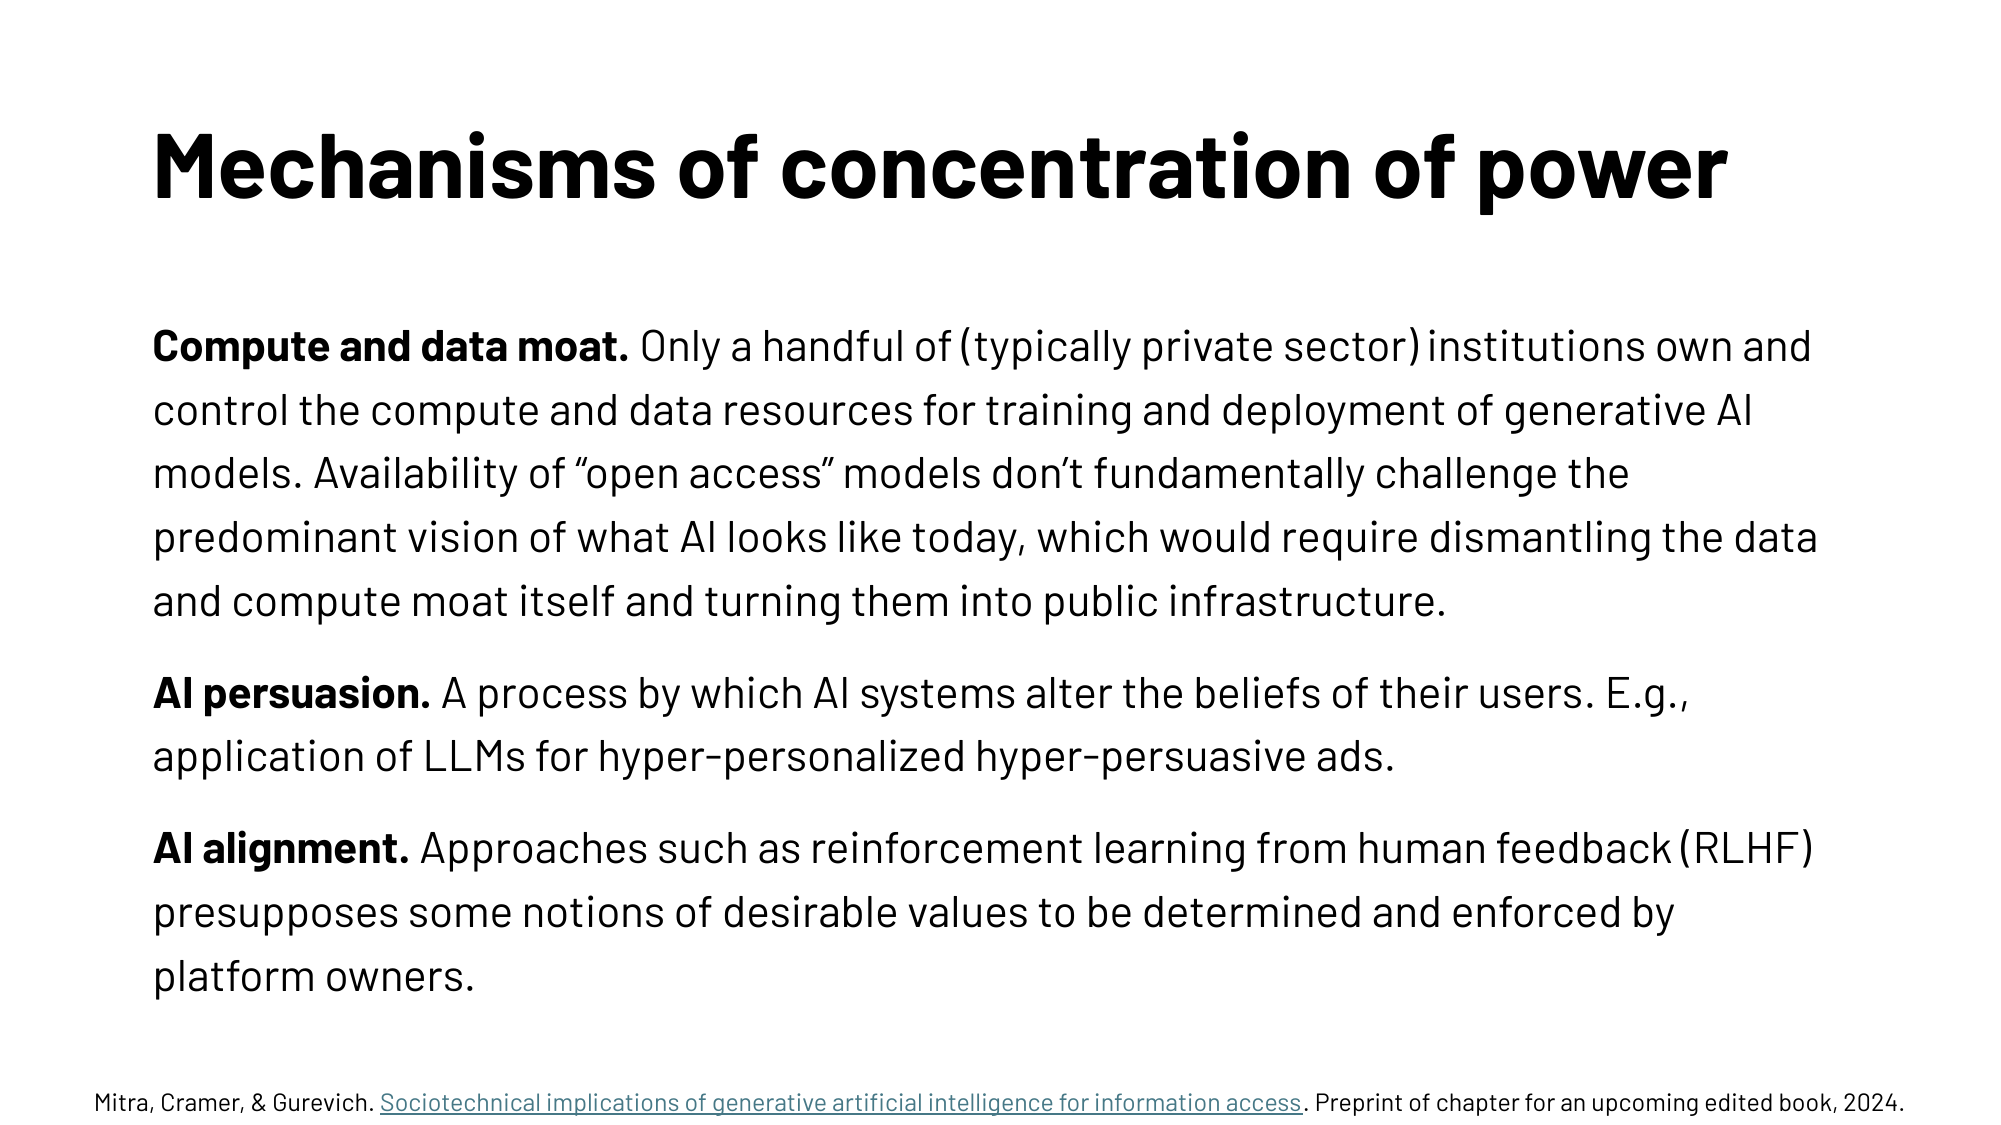

# Mechanisms of concentration of power
Compute and data moat. Only a handful of (typically private sector) institutions own and control the compute and data resources for training and deployment of generative AI models. Availability of “open access” models don’t fundamentally challenge the predominant vision of what AI looks like today, which would require dismantling the data and compute moat itself and turning them into public infrastructure.
AI persuasion. A process by which AI systems alter the beliefs of their users. E.g., application of LLMs for hyper-personalized hyper-persuasive ads.
AI alignment. Approaches such as reinforcement learning from human feedback (RLHF) presupposes some notions of desirable values to be determined and enforced by platform owners.
Mitra, Cramer, & Gurevich. Sociotechnical implications of generative artificial intelligence for information access. Preprint of chapter for an upcoming edited book, 2024.